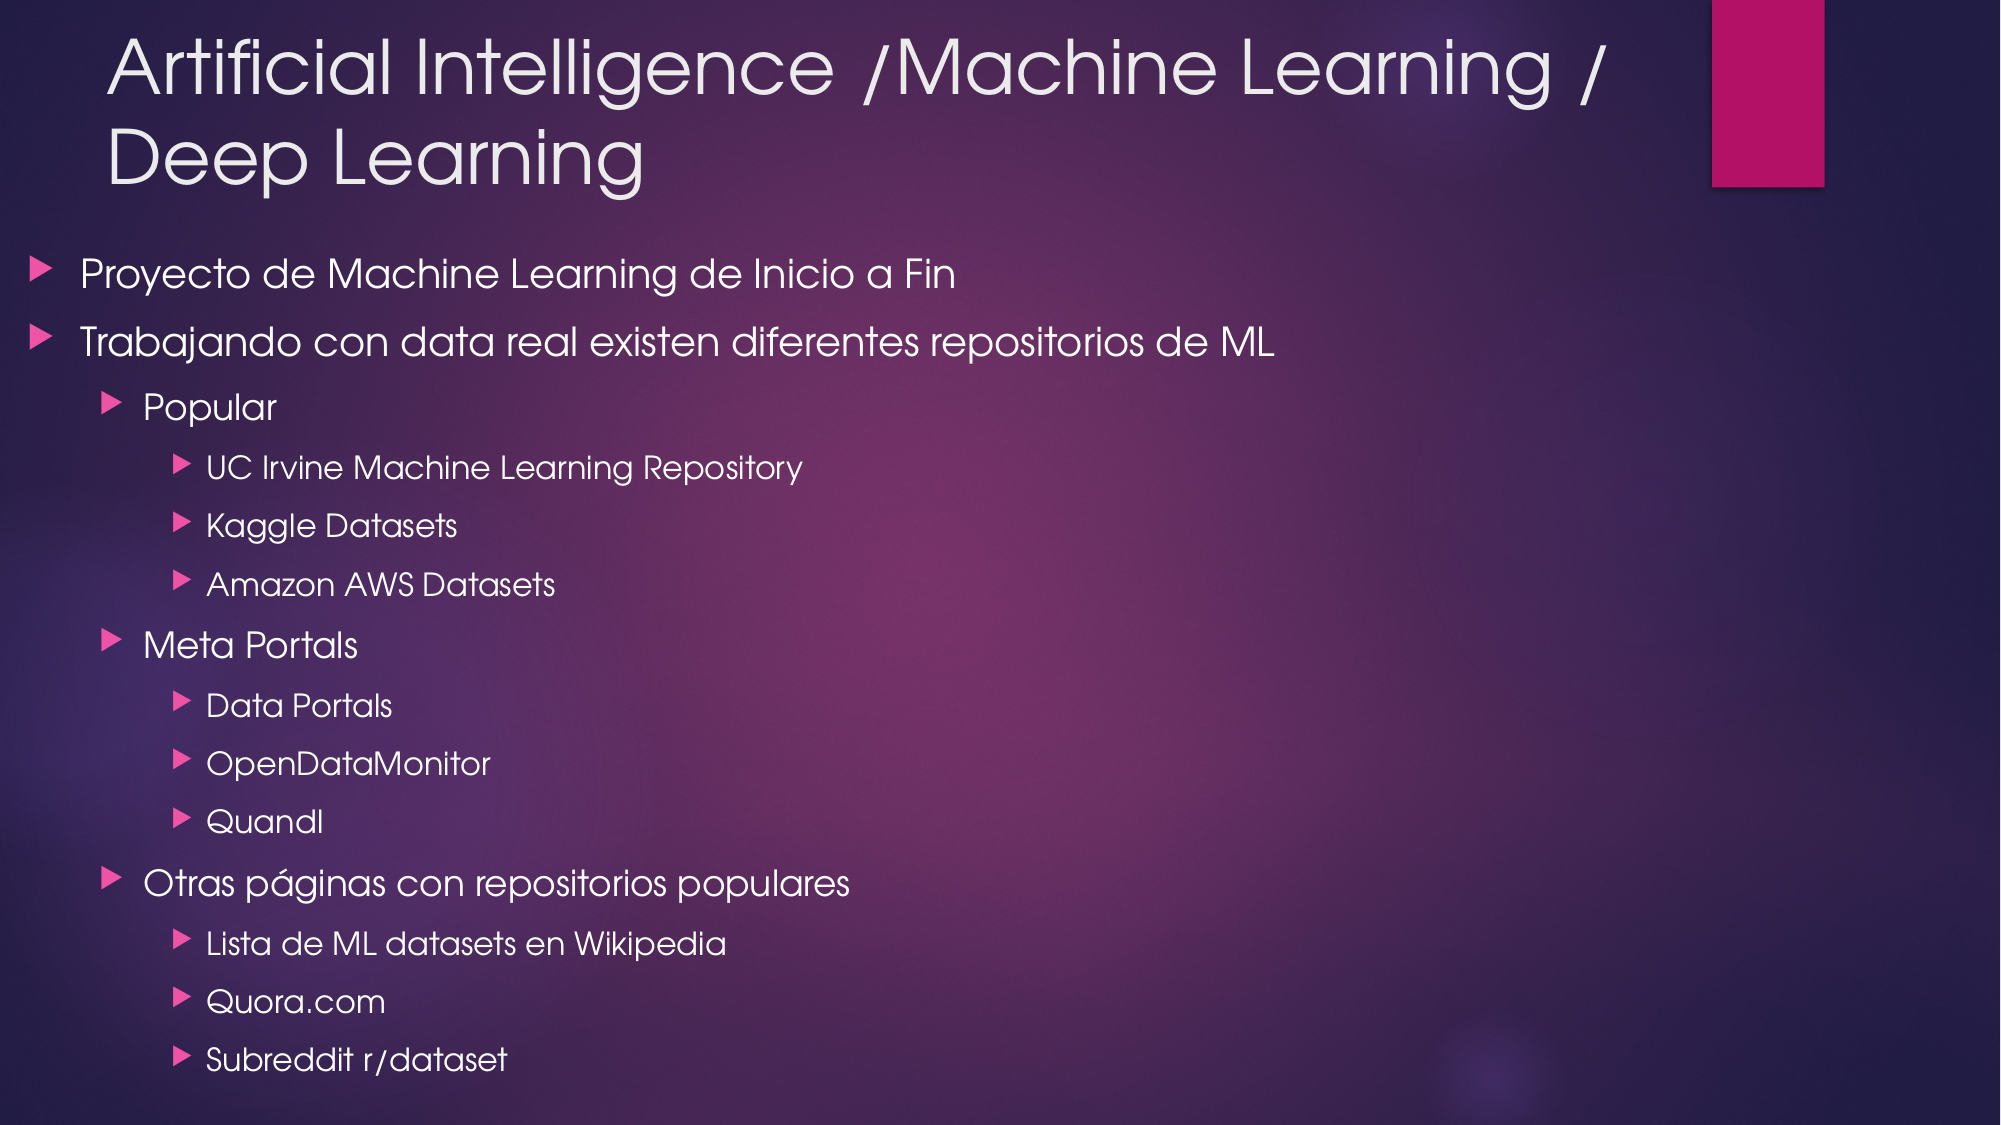

# Artificial Intelligence /Machine Learning / Deep Learning
Proyecto de Machine Learning de Inicio a Fin
Trabajando con data real existen diferentes repositorios de ML
Popular
UC Irvine Machine Learning Repository
Kaggle Datasets
Amazon AWS Datasets
Meta Portals
Data Portals
OpenDataMonitor
Quandl
Otras páginas con repositorios populares
Lista de ML datasets en Wikipedia
Quora.com
Subreddit r/dataset